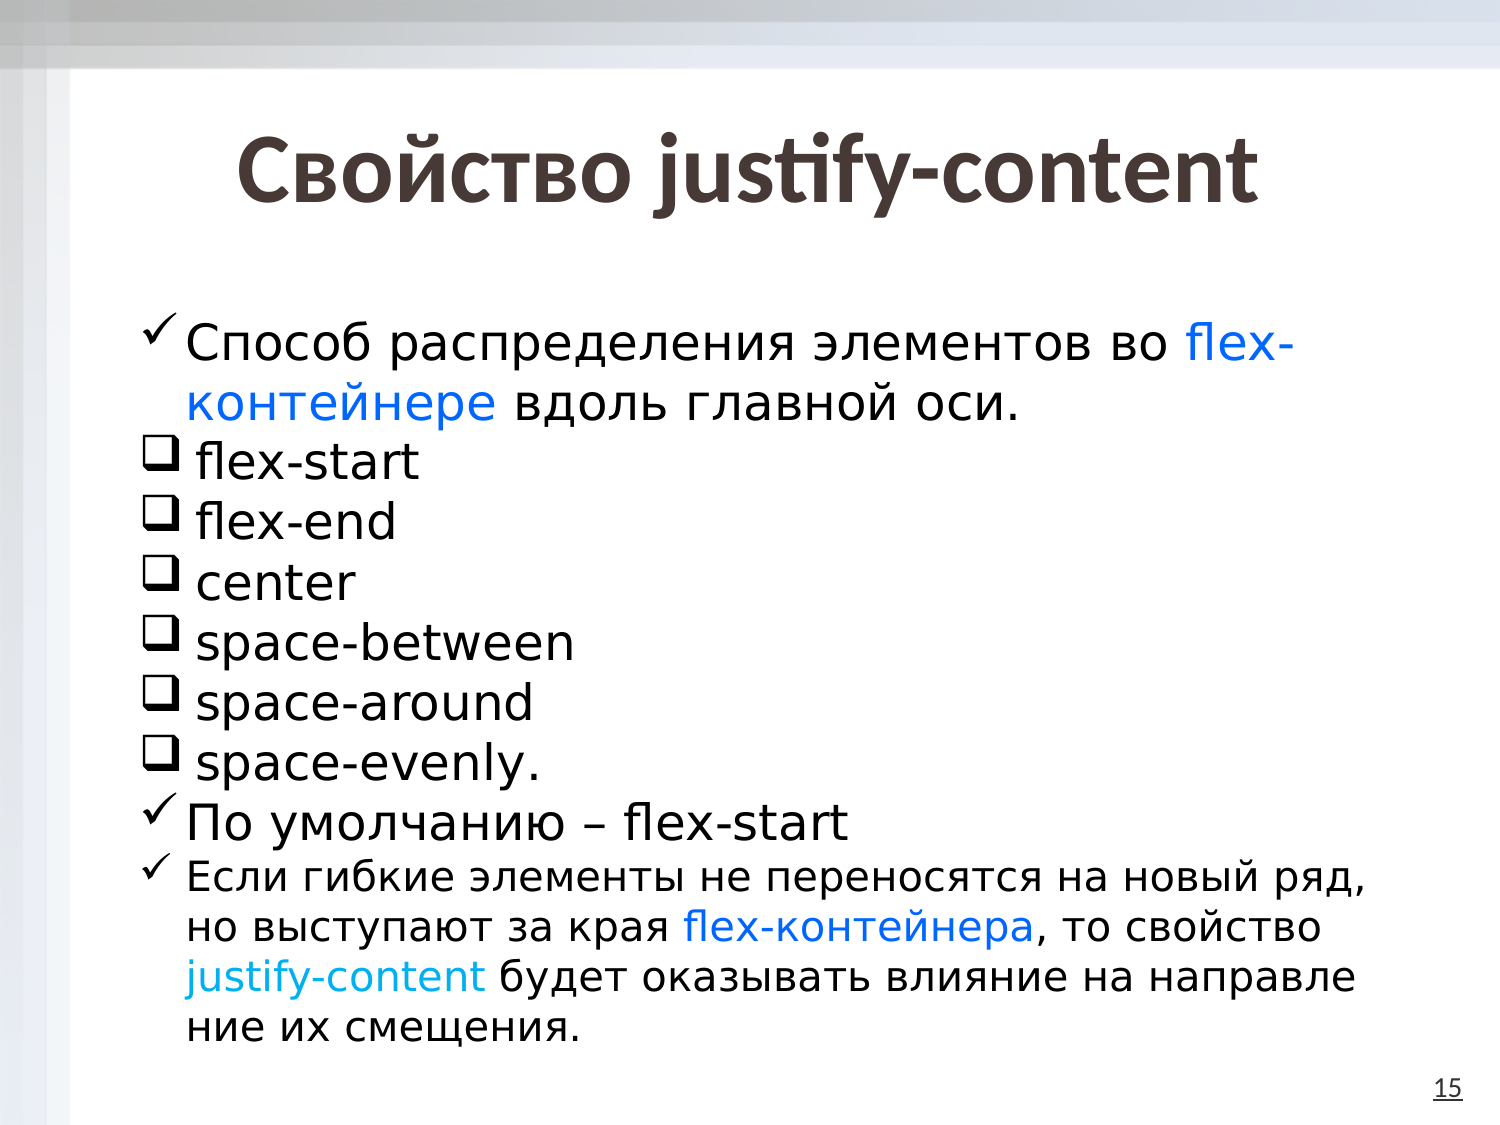

# Свойство justify-content
Способ распределения элементов во flех-контейнере вдоль главной оси.
flex-start
flex-end
center
space-between
space-around
space-evenly.
По умолчанию – flex-start
Если гибкие элементы не переносятся на новый ряд, но выступают за края flех-контейнера, то свойство justify-content будет оказывать влияние на направле­ние их смещения.

15